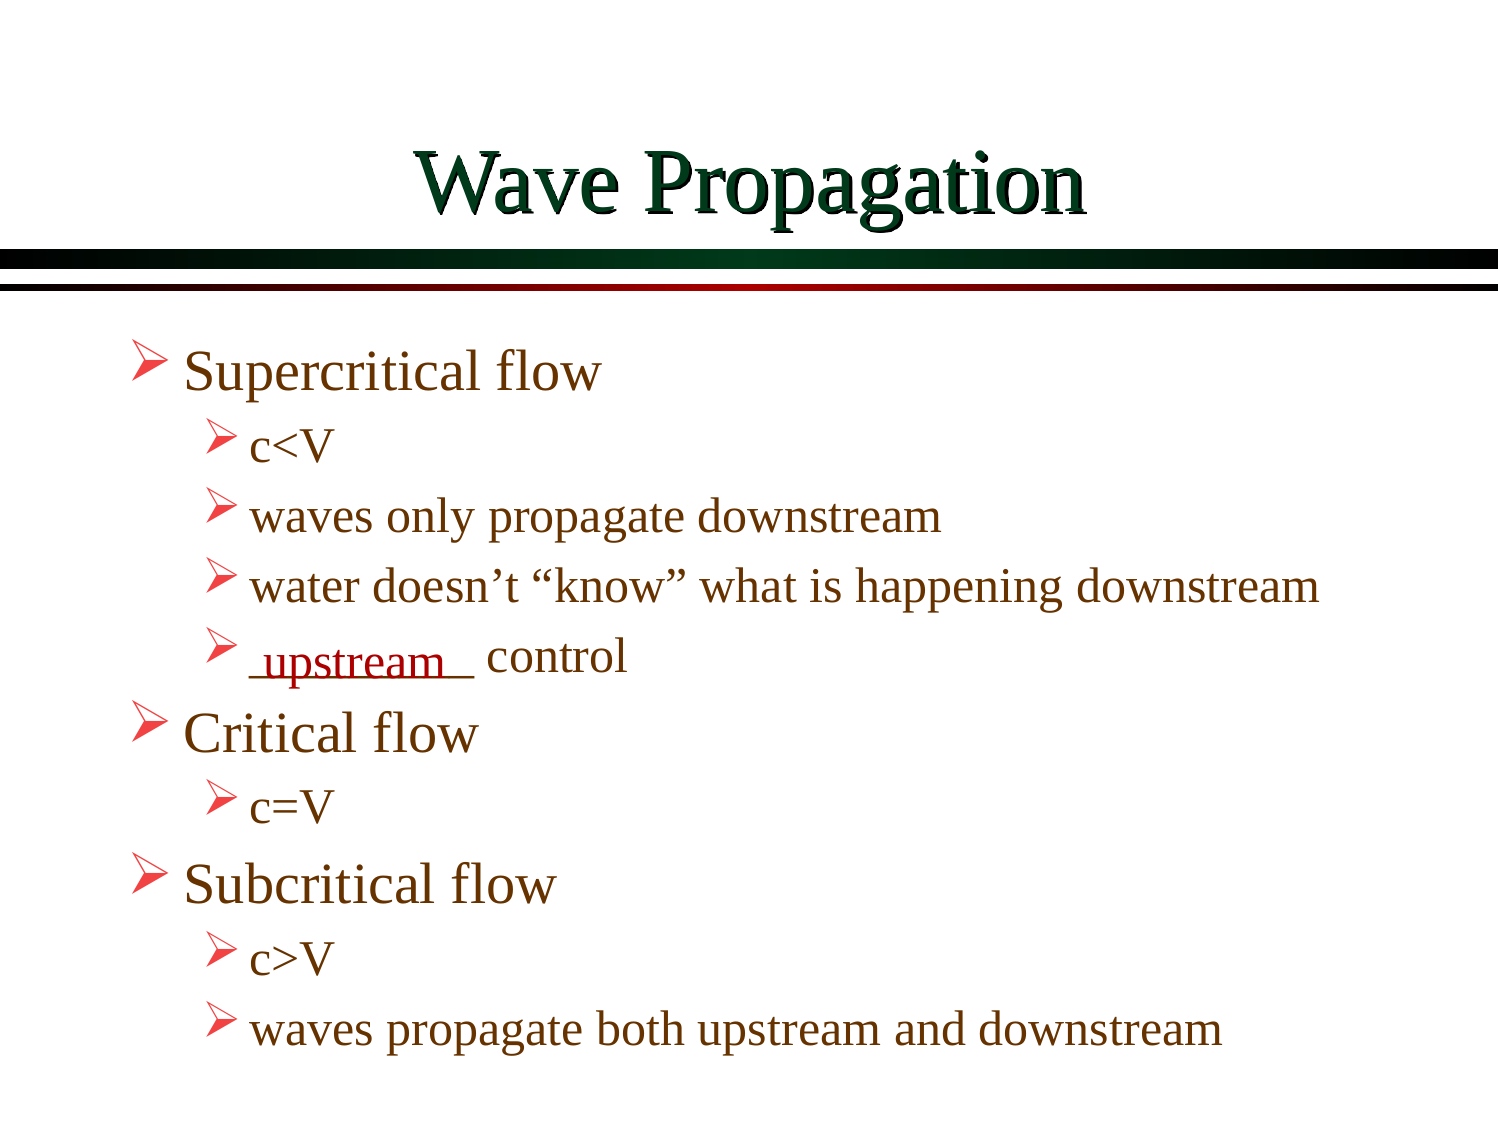

# Wave Propagation
Supercritical flow
c<V
waves only propagate downstream
water doesn’t “know” what is happening downstream
_________ control
Critical flow
c=V
Subcritical flow
c>V
waves propagate both upstream and downstream
upstream